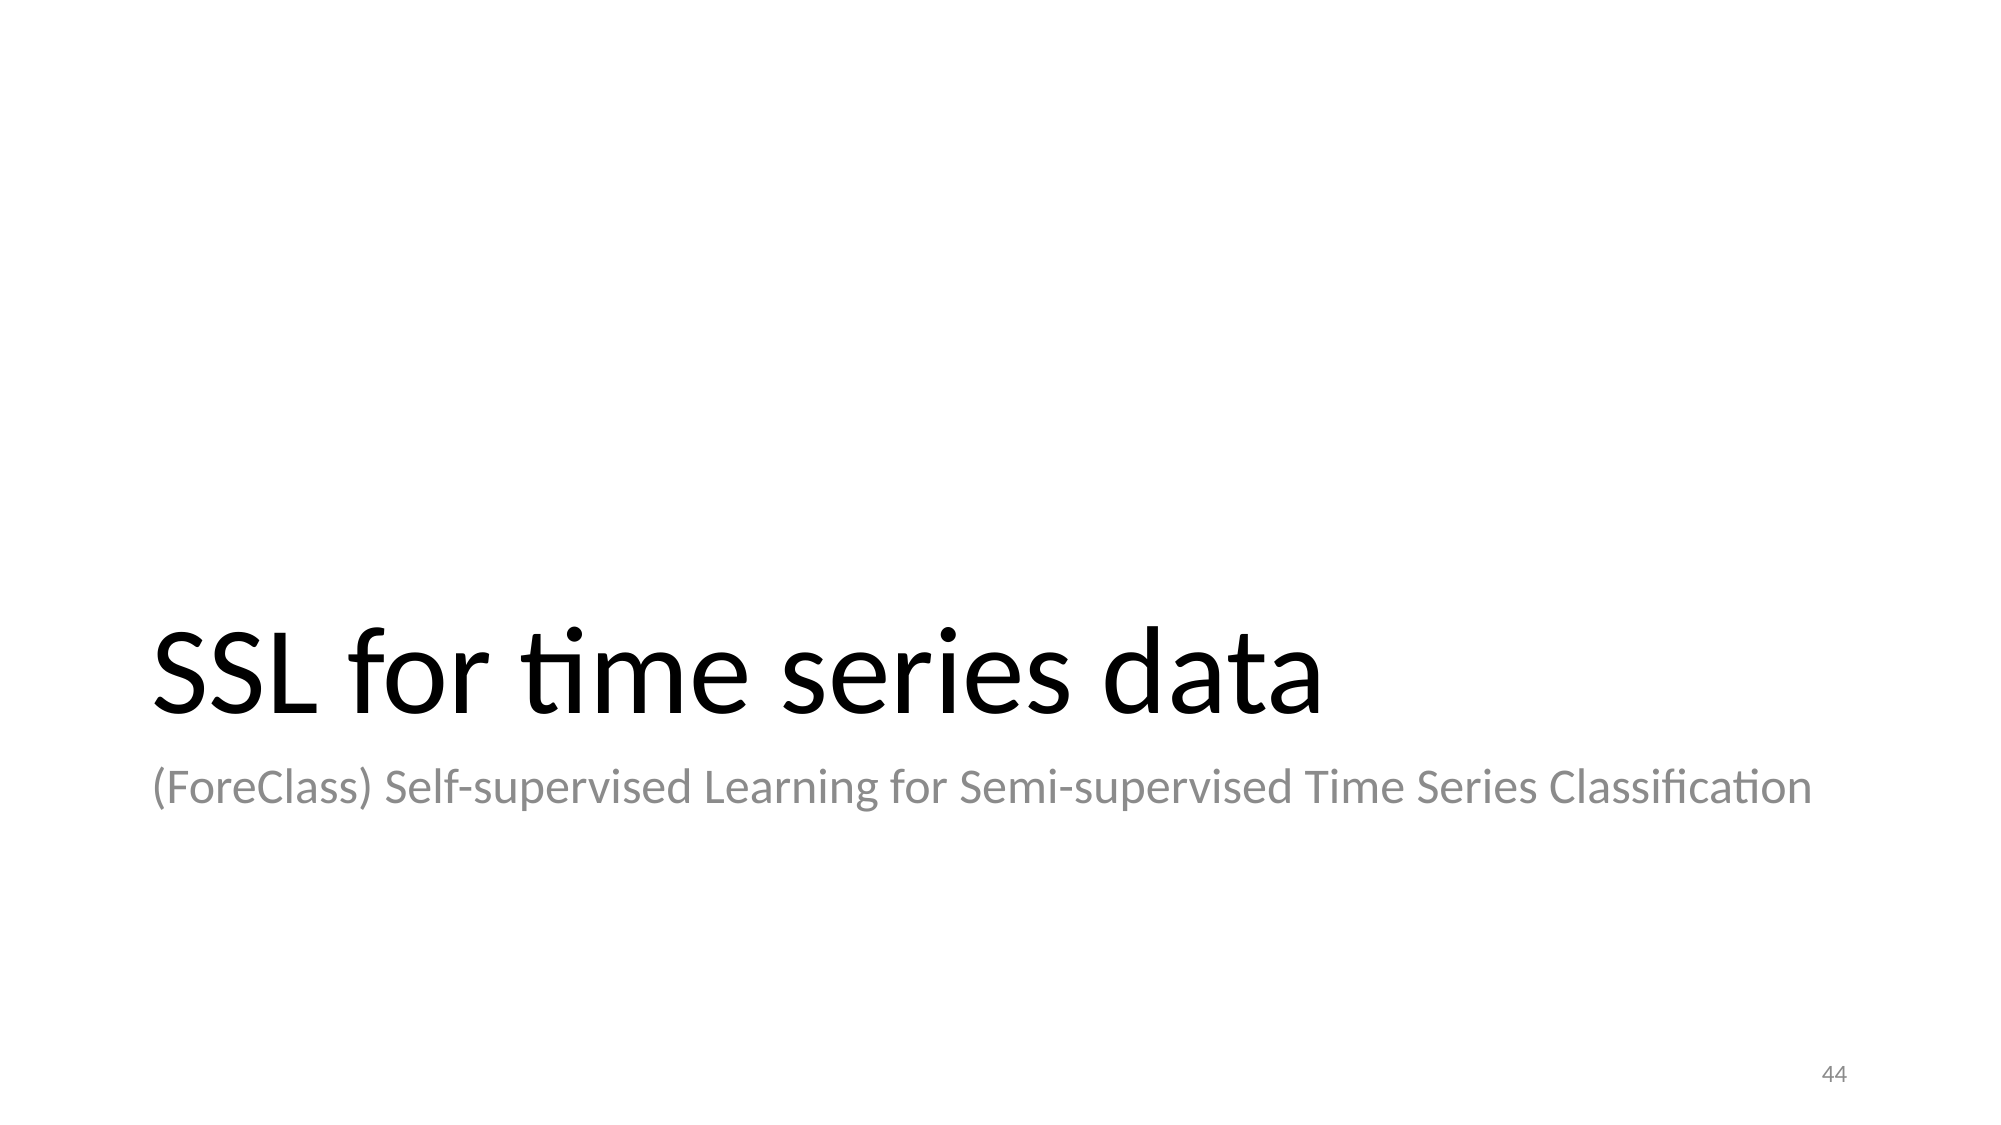

# SSL for time series data
(ForeClass) Self-supervised Learning for Semi-supervised Time Series Classification
44